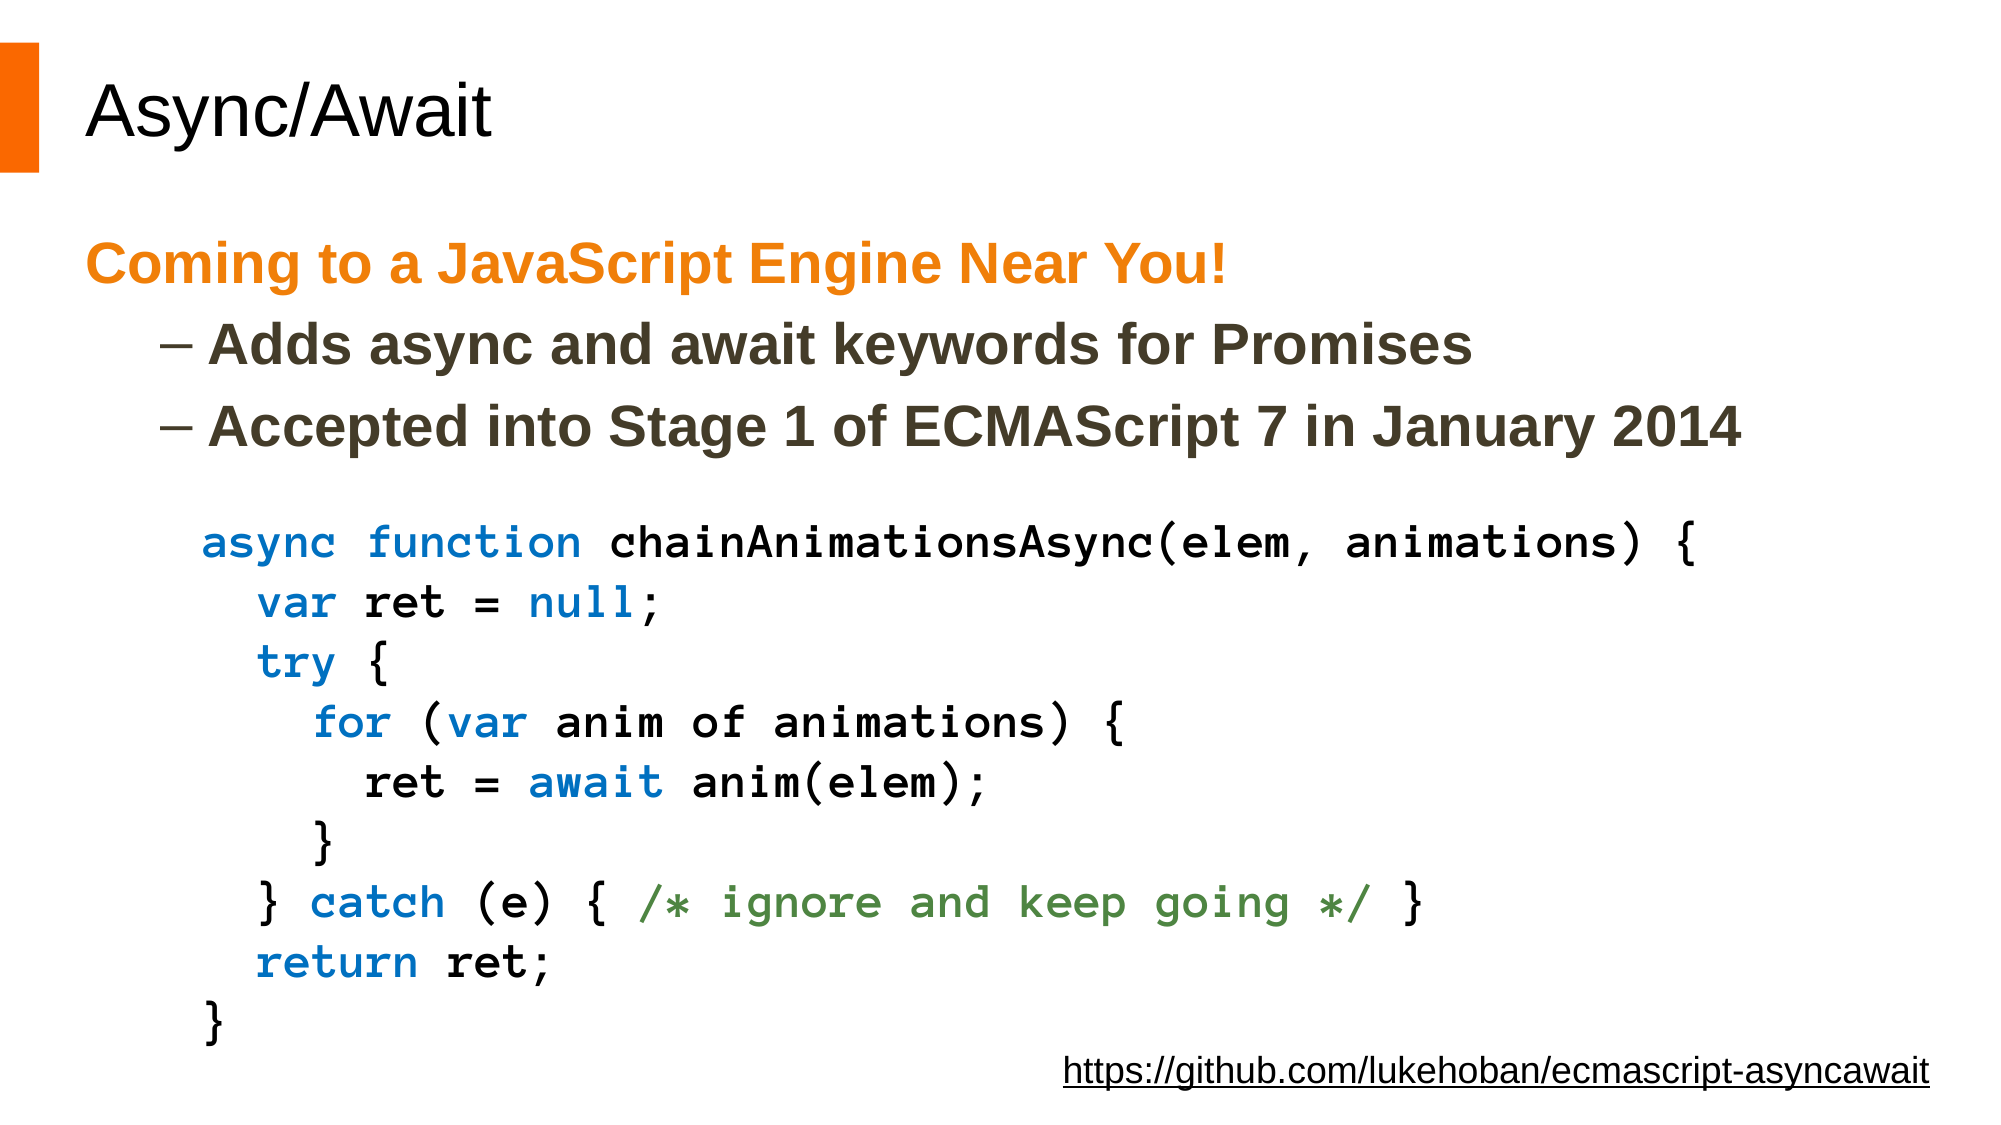

# Async/Await
Coming to a JavaScript Engine Near You!
Adds async and await keywords for Promises
Accepted into Stage 1 of ECMAScript 7 in January 2014
async function chainAnimationsAsync(elem, animations) {
  var ret = null;
  try {
    for (var anim of animations) {
      ret = await anim(elem);
    }
  } catch (e) { /* ignore and keep going */ }
  return ret;
}
https://github.com/lukehoban/ecmascript-asyncawait